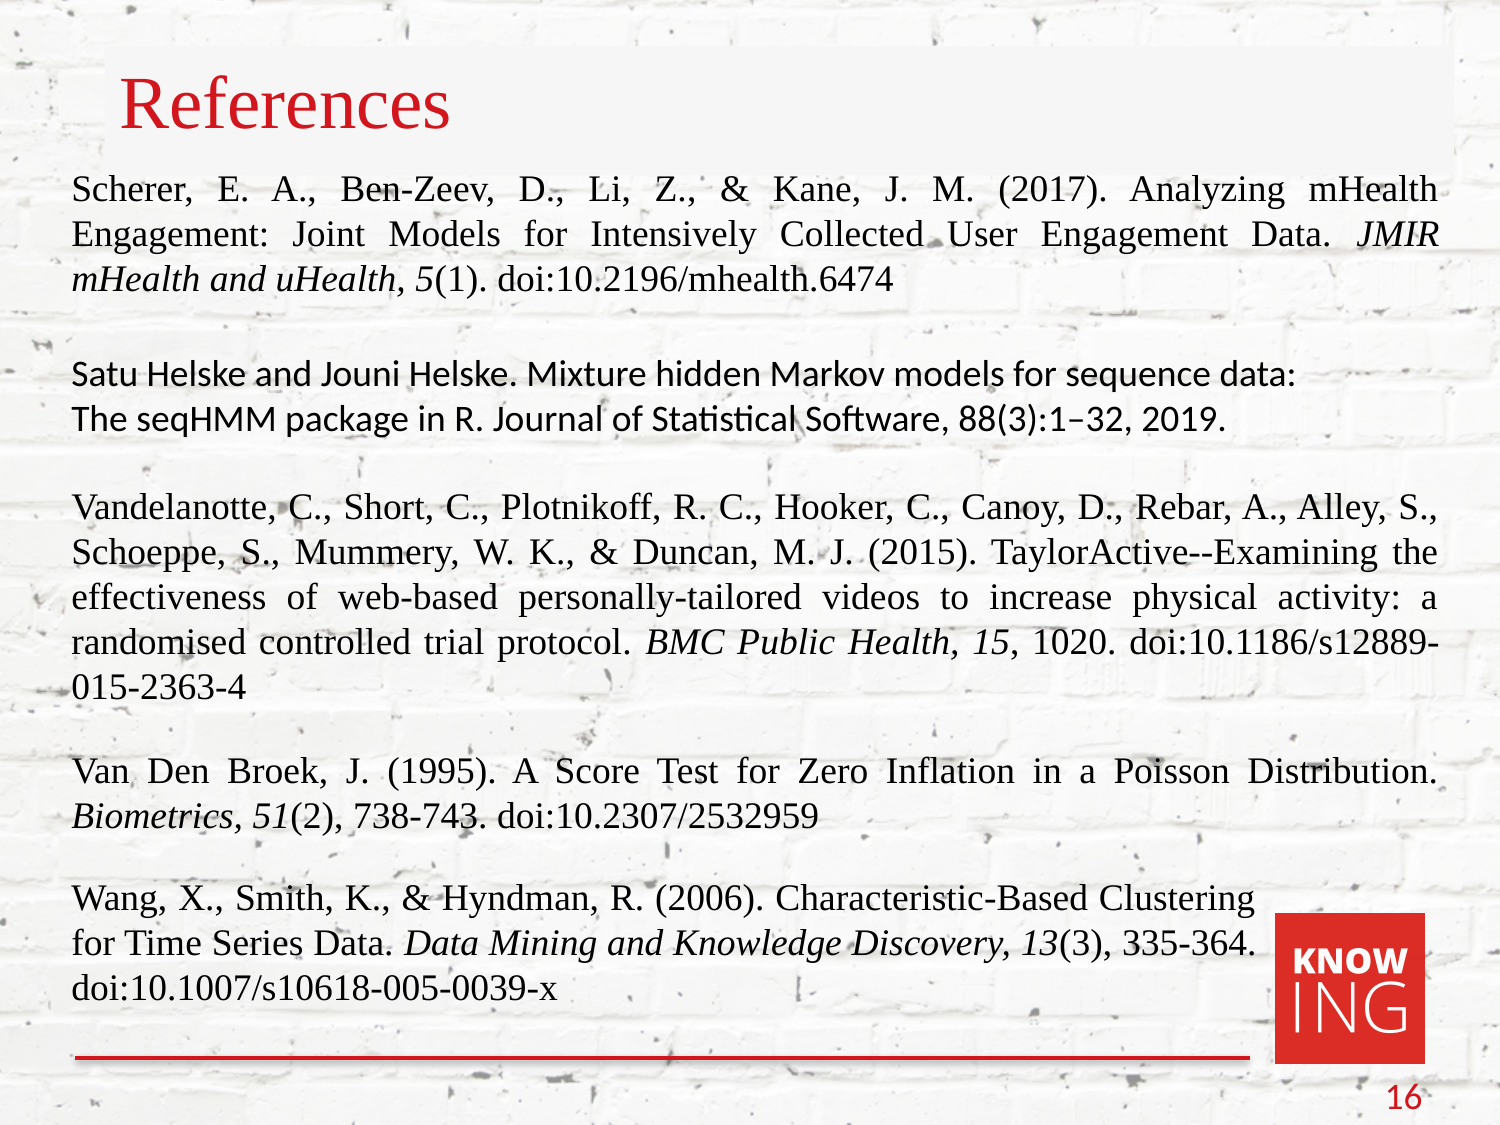

References
Scherer, E. A., Ben-Zeev, D., Li, Z., & Kane, J. M. (2017). Analyzing mHealth Engagement: Joint Models for Intensively Collected User Engagement Data. JMIR mHealth and uHealth, 5(1). doi:10.2196/mhealth.6474
Satu Helske and Jouni Helske. Mixture hidden Markov models for sequence data:
The seqHMM package in R. Journal of Statistical Software, 88(3):1–32, 2019.
Vandelanotte, C., Short, C., Plotnikoff, R. C., Hooker, C., Canoy, D., Rebar, A., Alley, S., Schoeppe, S., Mummery, W. K., & Duncan, M. J. (2015). TaylorActive--Examining the effectiveness of web-based personally-tailored videos to increase physical activity: a randomised controlled trial protocol. BMC Public Health, 15, 1020. doi:10.1186/s12889-015-2363-4

Van Den Broek, J. (1995). A Score Test for Zero Inflation in a Poisson Distribution. Biometrics, 51(2), 738-743. doi:10.2307/2532959
	Wang, X., Smith, K., & Hyndman, R. (2006). Characteristic-Based Clustering for Time Series Data. Data Mining and Knowledge Discovery, 13(3), 335-364. doi:10.1007/s10618-005-0039-x
16